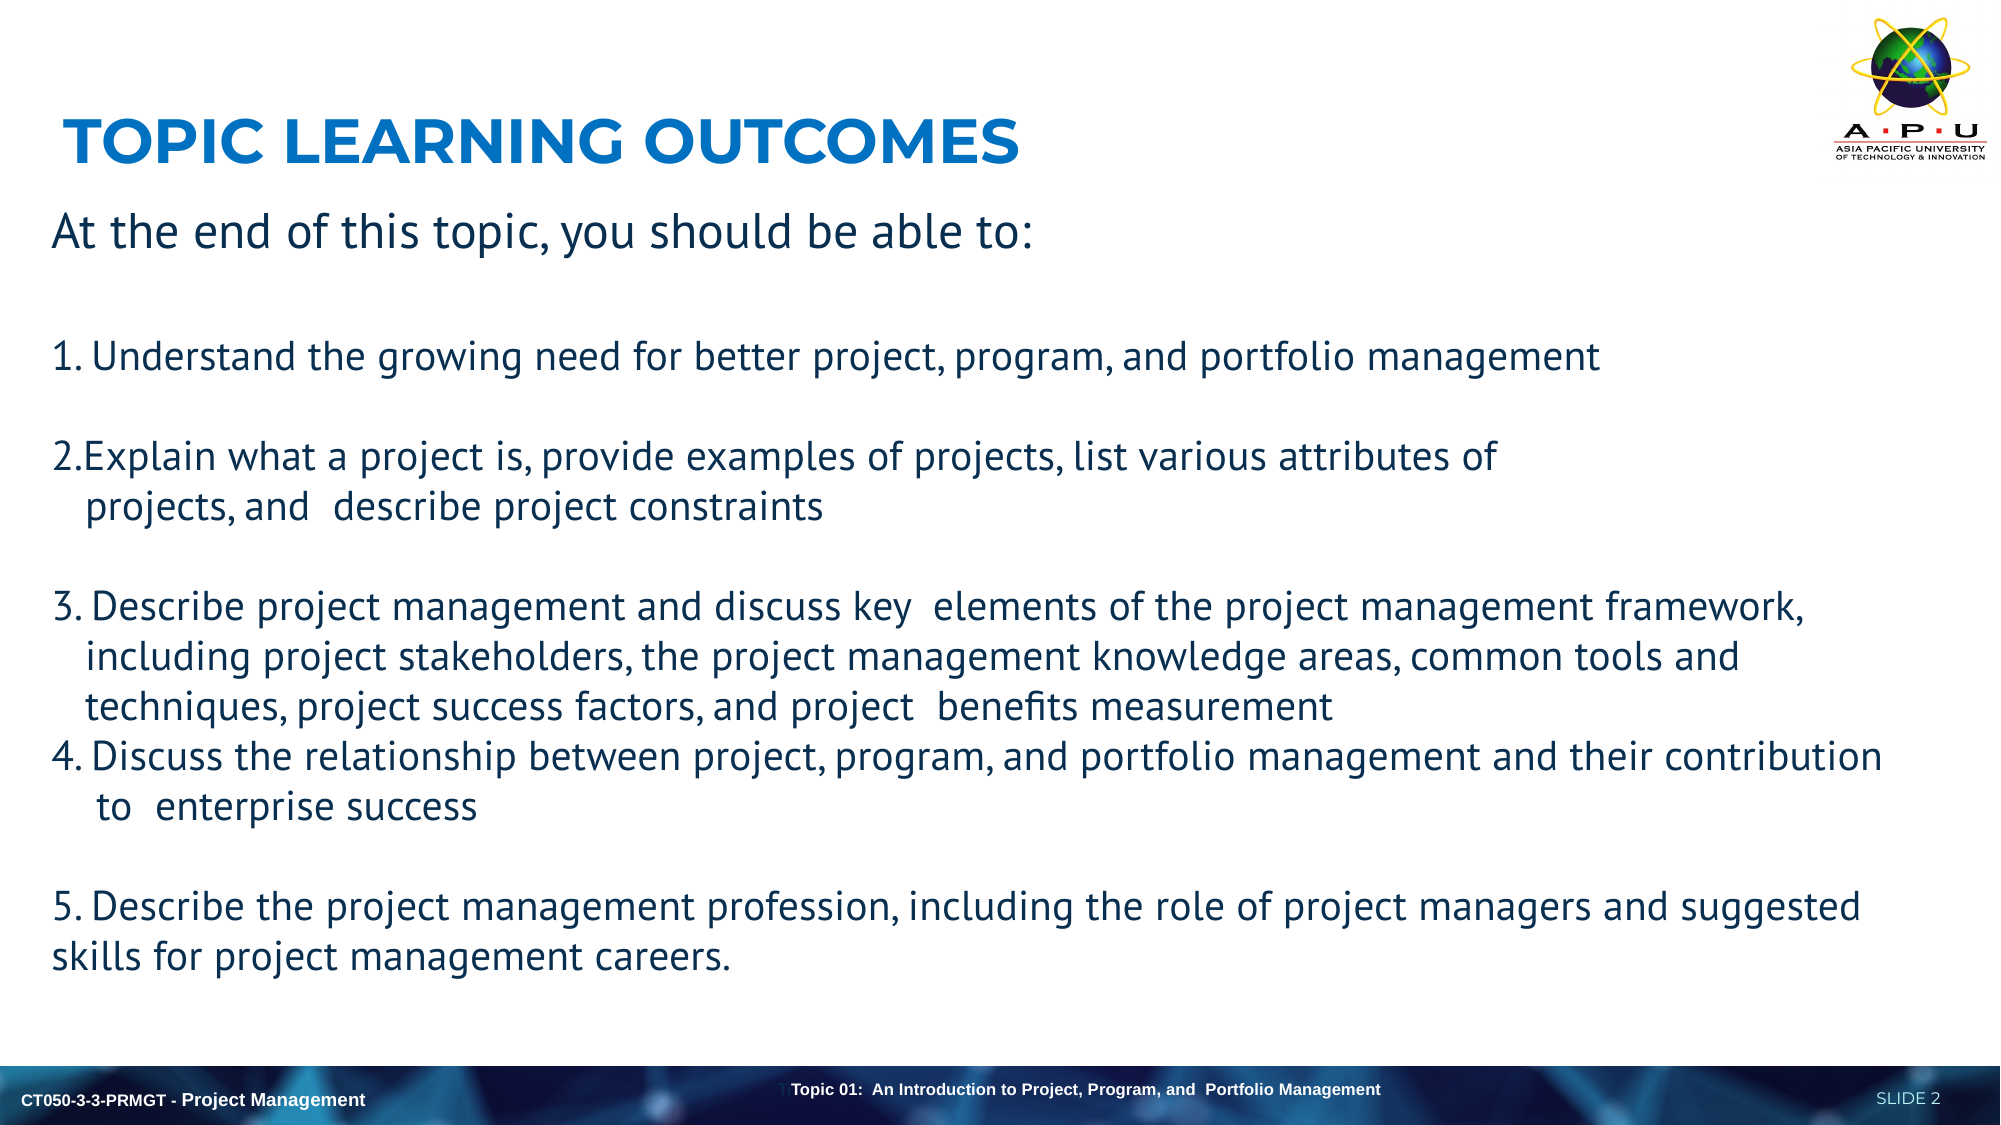

# TOPIC LEARNING OUTCOMES
At the end of this topic, you should be able to:

1. Understand the growing need for better project, program, and portfolio management

2.Explain what a project is, provide examples of projects, list various attributes of
   projects, and  describe project constraints

3. Describe project management and discuss key  elements of the project management framework,
   including project stakeholders, the project management knowledge areas, common tools and
   techniques, project success factors, and project  benefits measurement
4. Discuss the relationship between project, program, and portfolio management and their contribution
    to  enterprise success

5. Describe the project management profession, including the role of project managers and suggested skills for project management careers.